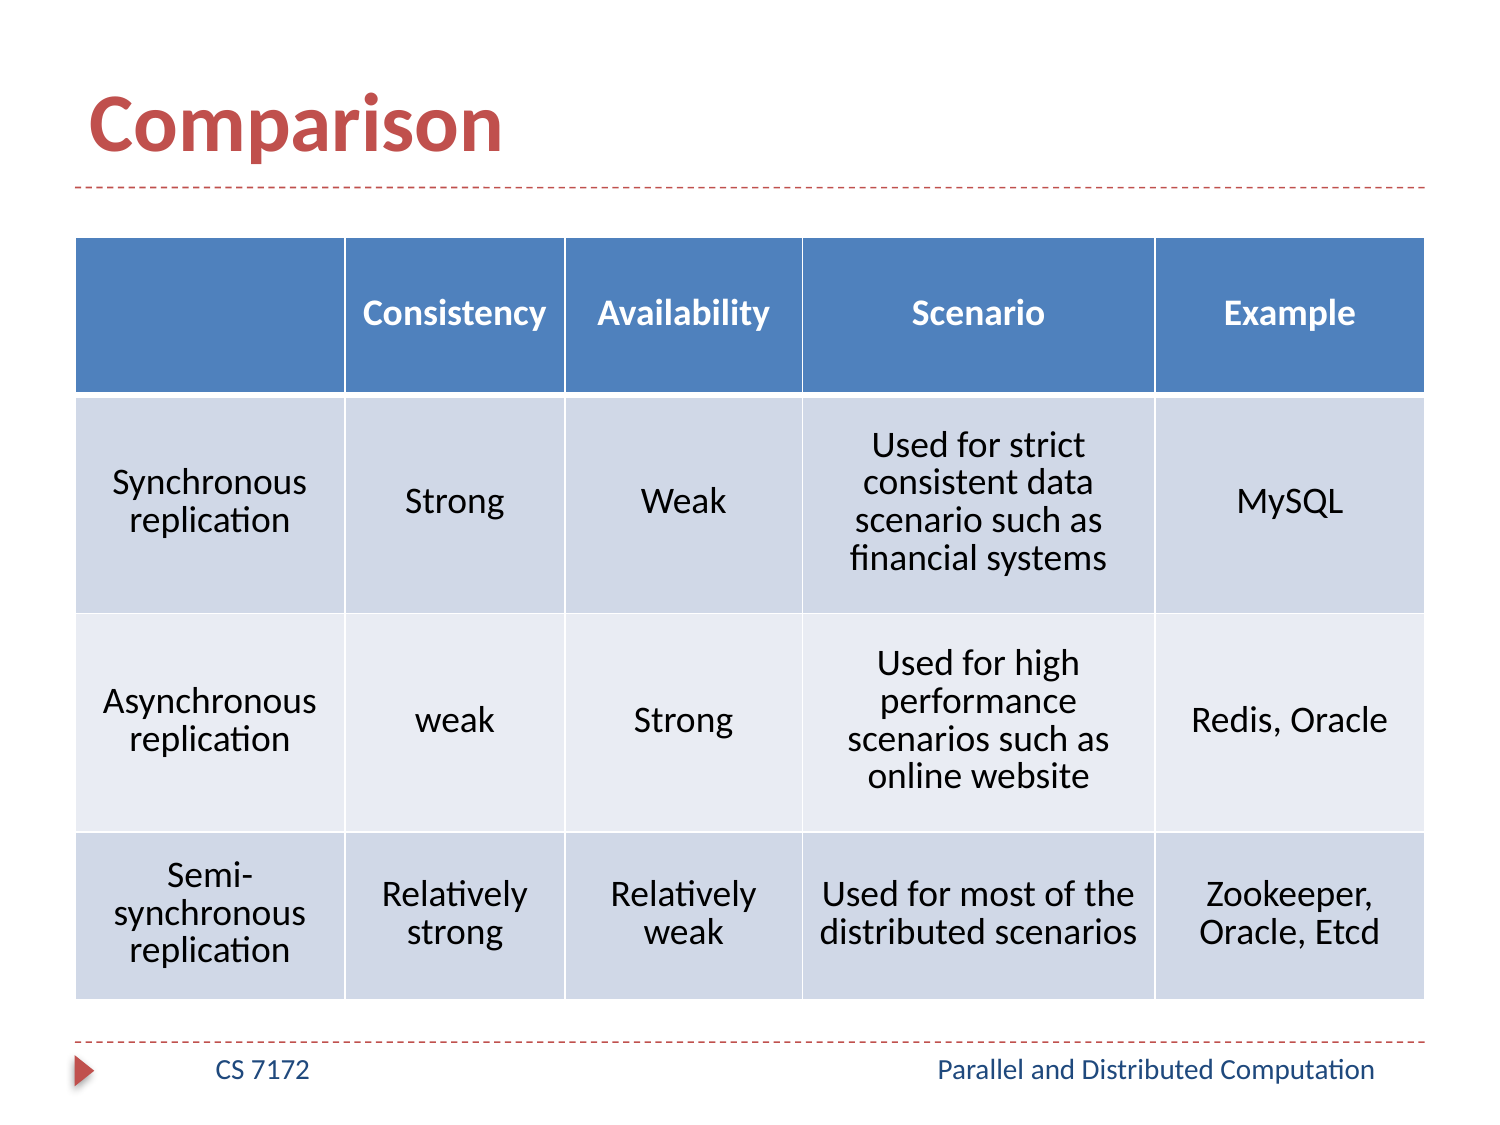

# Comparison
|  | Consistency | Availability | Scenario | Example |
| --- | --- | --- | --- | --- |
| Synchronous replication | Strong | Weak | Used for strict consistent data scenario such as financial systems | MySQL |
| Asynchronous replication | weak | Strong | Used for high performance scenarios such as online website | Redis, Oracle |
| Semi-synchronous replication | Relatively strong | Relatively weak | Used for most of the distributed scenarios | Zookeeper, Oracle, Etcd |
CS 7172
Parallel and Distributed Computation